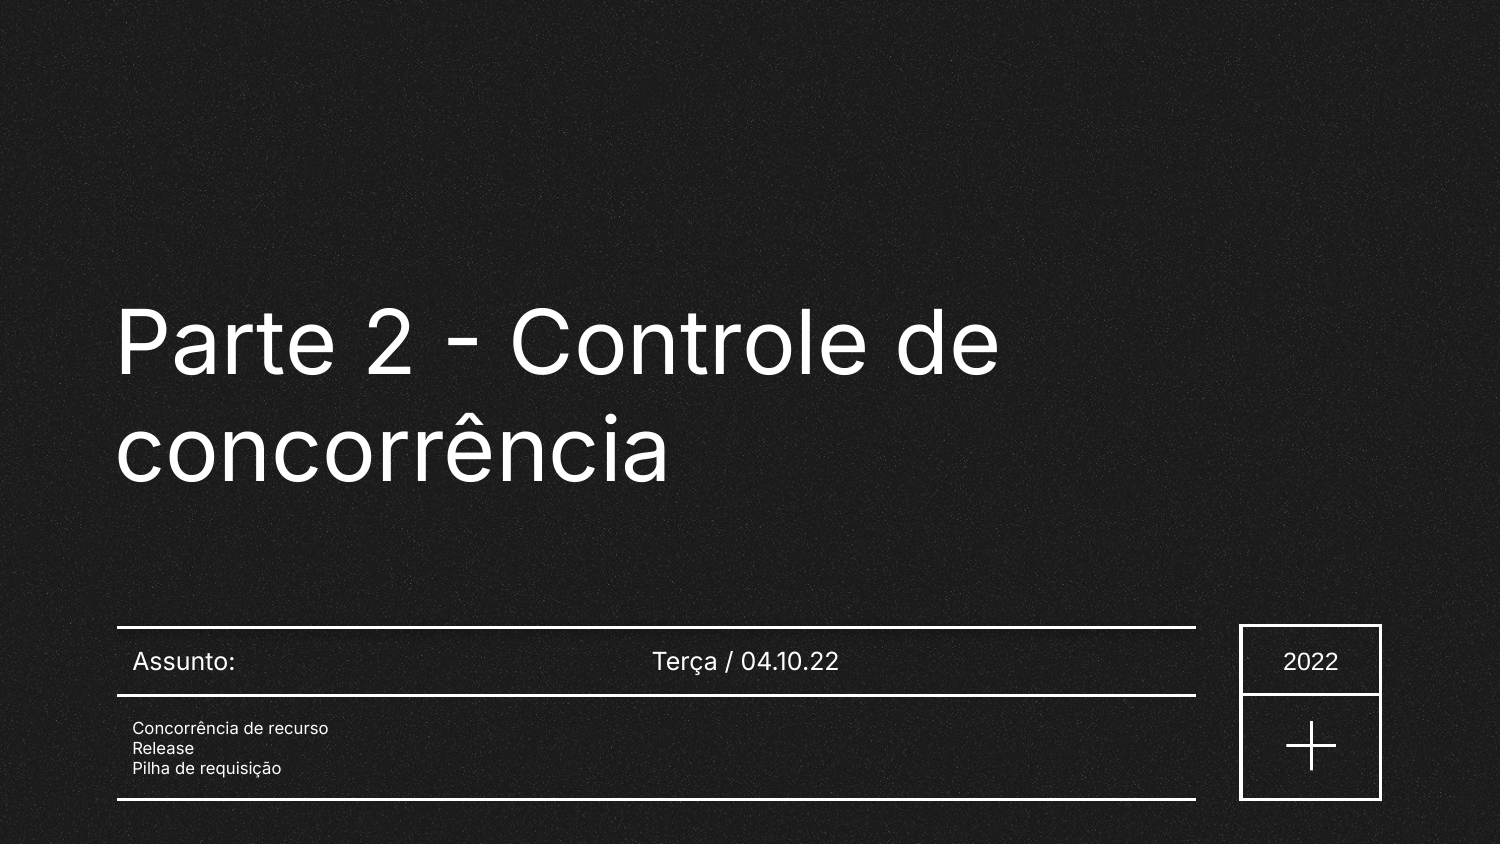

Parte 2 - Controle de concorrência
# 2022
Terça / 04.10.22
Assunto:
Concorrência de recurso
Release
Pilha de requisição